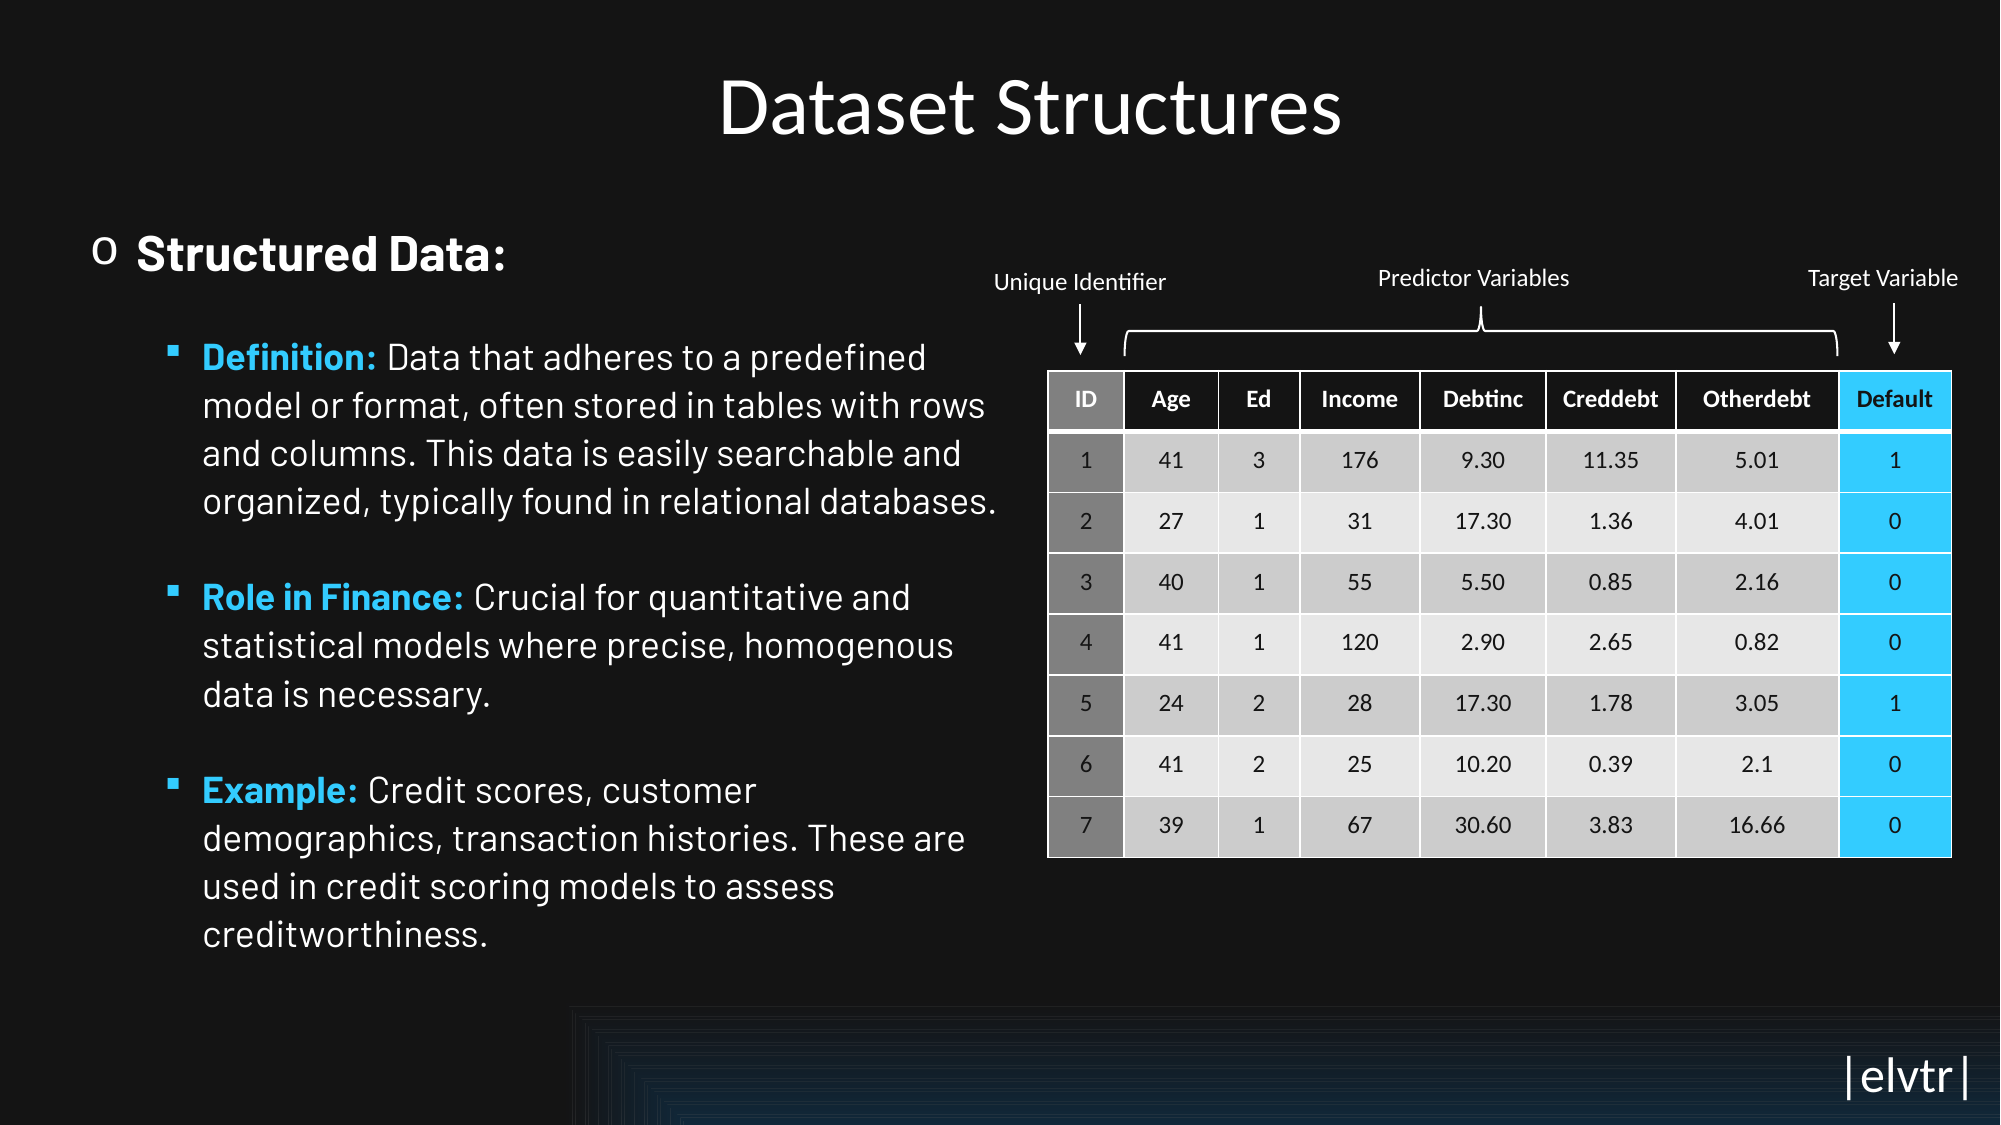

Dataset Structures
Structured Data:

Definition: Data that adheres to a predefined model or format, often stored in tables with rows and columns. This data is easily searchable and organized, typically found in relational databases.

Role in Finance: Crucial for quantitative and statistical models where precise, homogenous data is necessary.

Example: Credit scores, customer demographics, transaction histories. These are used in credit scoring models to assess creditworthiness.

Predictor Variables
Target Variable
Unique Identifier
| ID | Age | Ed | Income | Debtinc | Creddebt | Otherdebt | Default |
| --- | --- | --- | --- | --- | --- | --- | --- |
| 1 | 41 | 3 | 176 | 9.30 | 11.35 | 5.01 | 1 |
| 2 | 27 | 1 | 31 | 17.30 | 1.36 | 4.01 | 0 |
| 3 | 40 | 1 | 55 | 5.50 | 0.85 | 2.16 | 0 |
| 4 | 41 | 1 | 120 | 2.90 | 2.65 | 0.82 | 0 |
| 5 | 24 | 2 | 28 | 17.30 | 1.78 | 3.05 | 1 |
| 6 | 41 | 2 | 25 | 10.20 | 0.39 | 2.1 | 0 |
| 7 | 39 | 1 | 67 | 30.60 | 3.83 | 16.66 | 0 |
|elvtr|